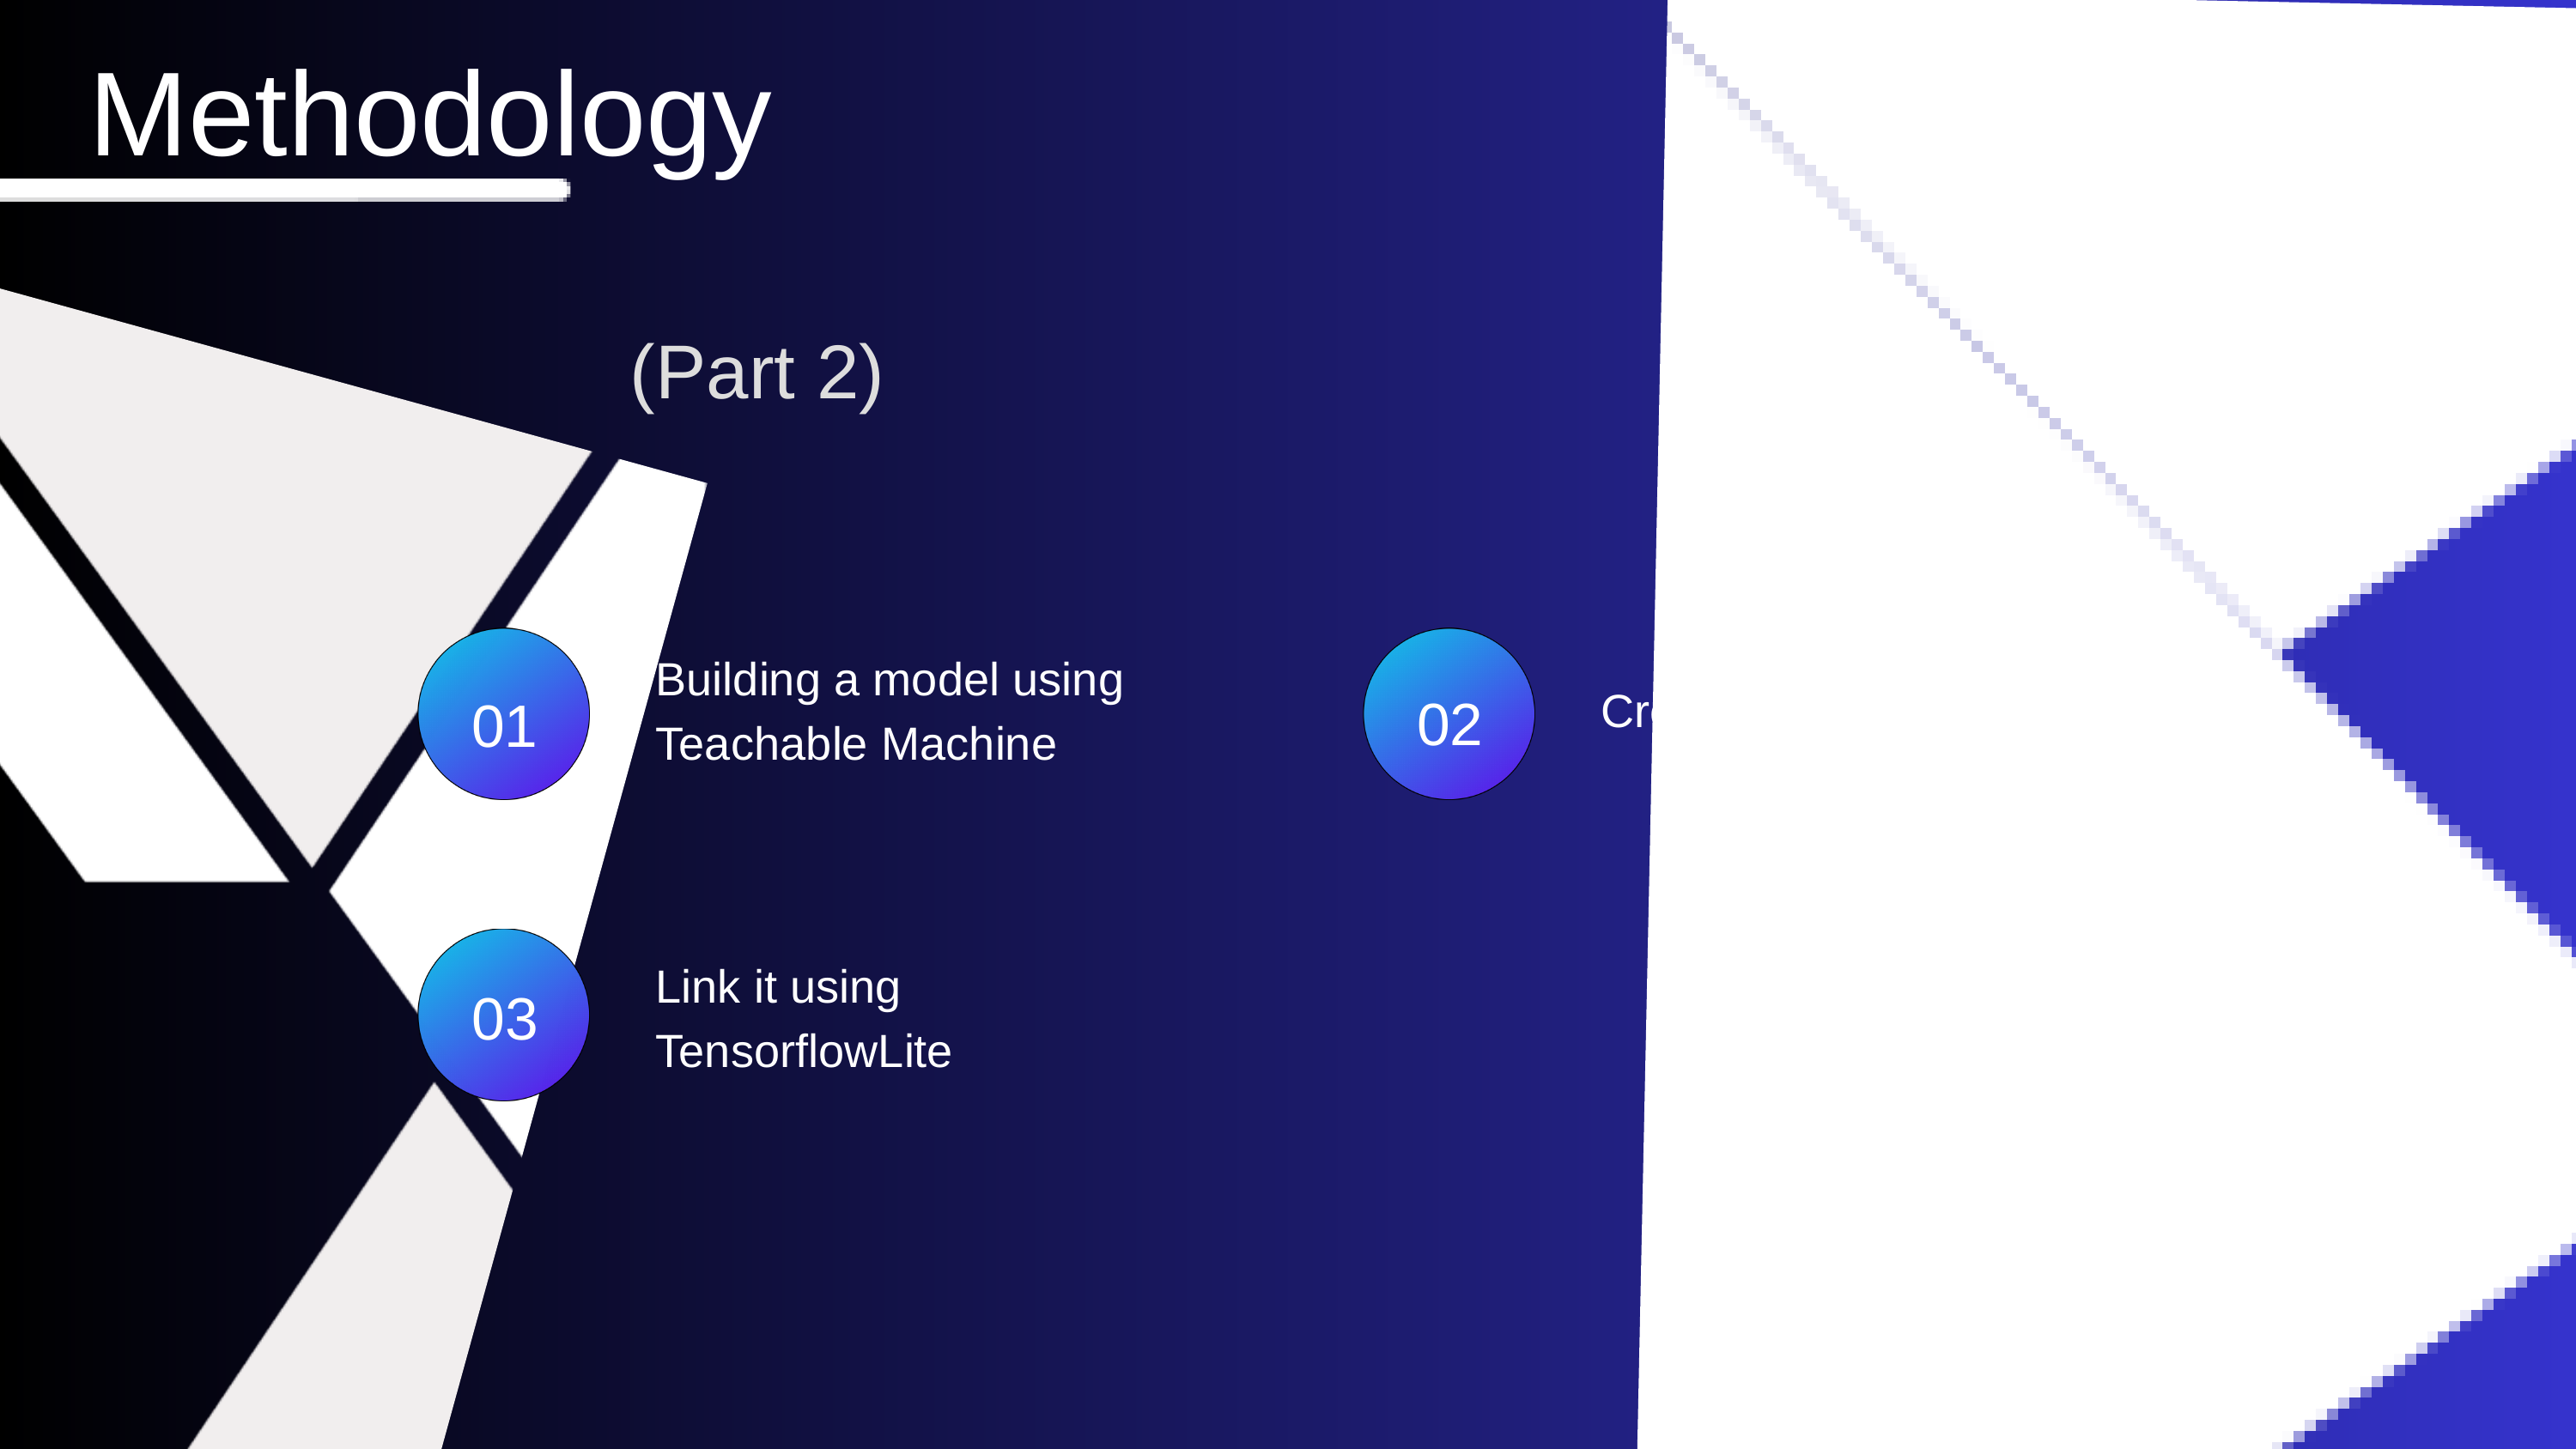

Methodology

(Part 2)

Building a model using Teachable Machine
Creating a mobile application
02
01

Link it using TensorflowLite
03